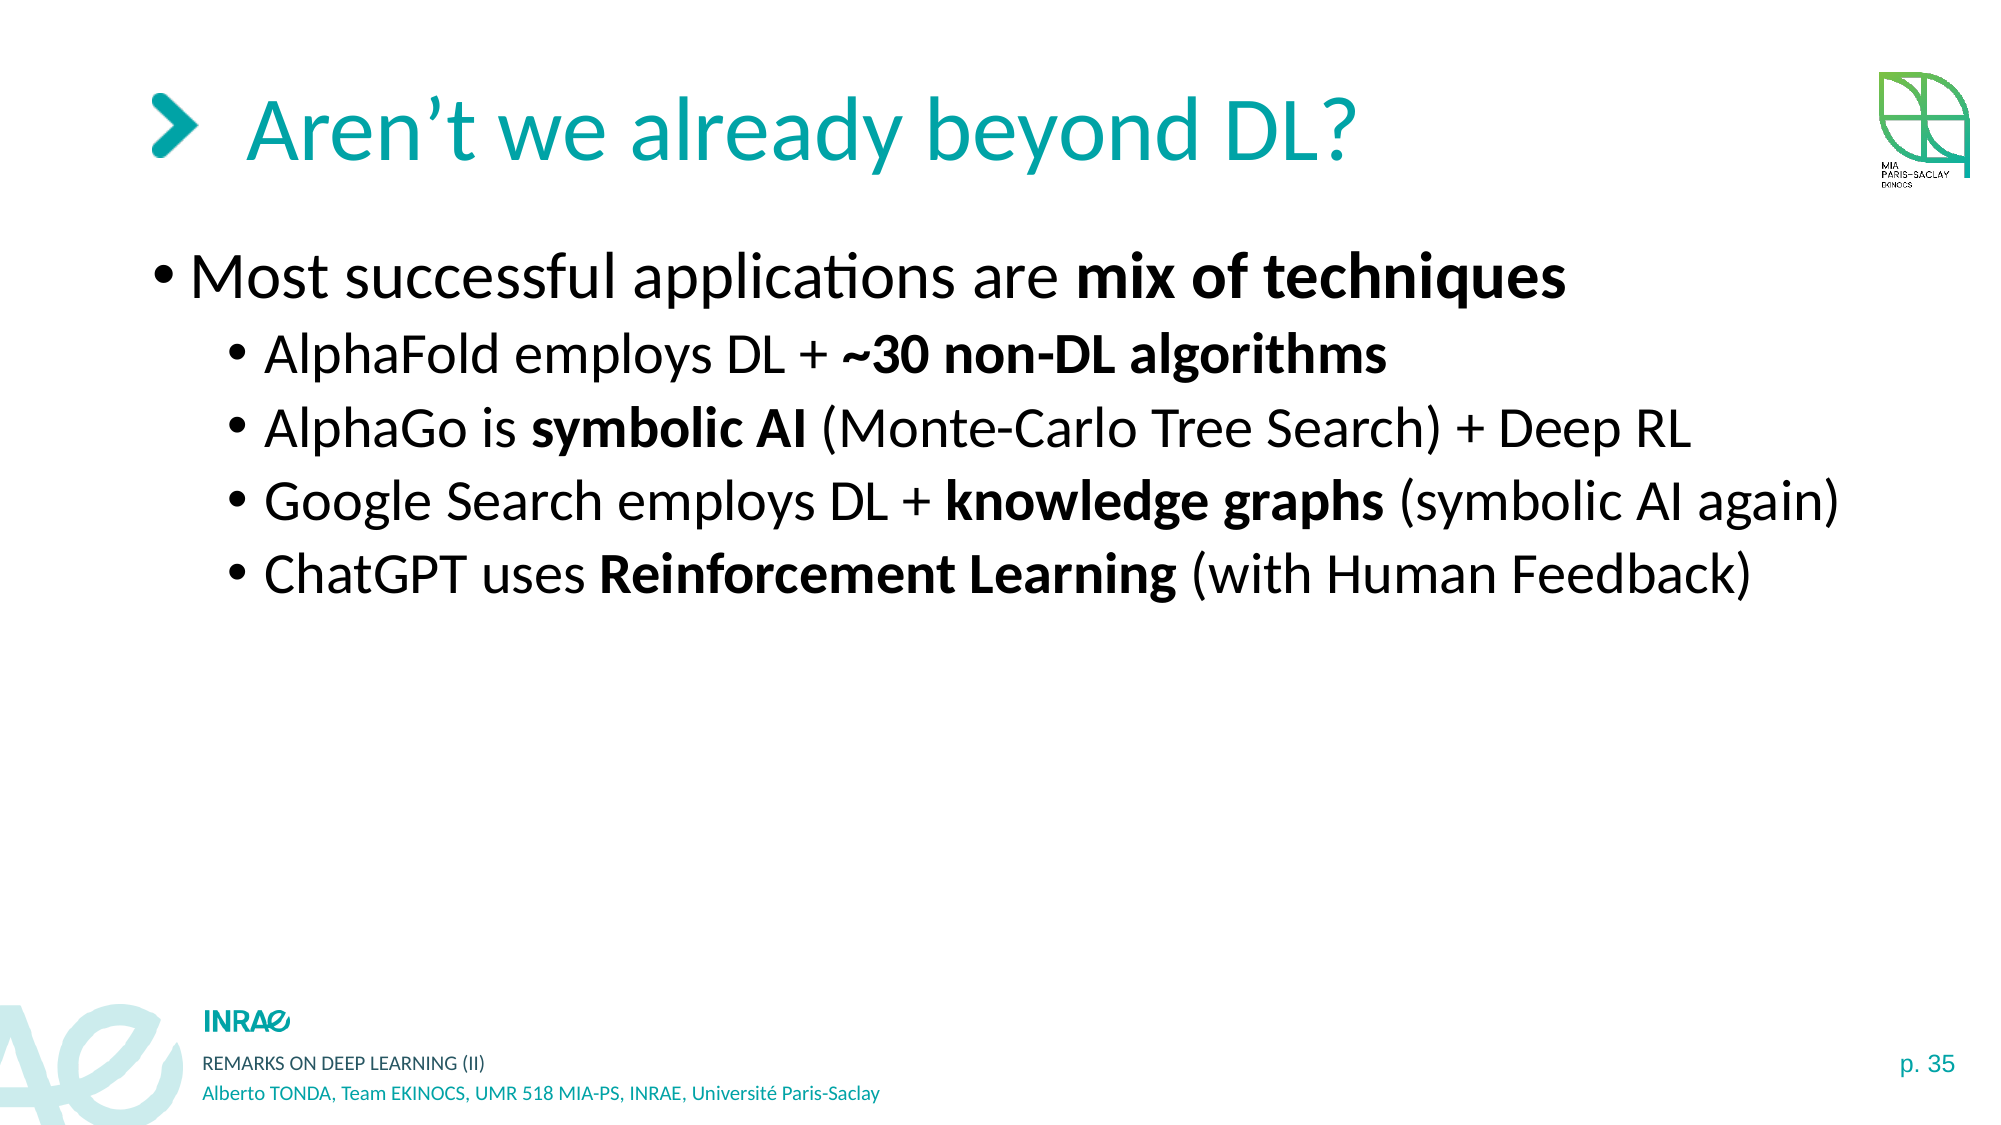

# Aren’t we already beyond DL?
Most successful applications are mix of techniques
AlphaFold employs DL + ~30 non-DL algorithms
AlphaGo is symbolic AI (Monte-Carlo Tree Search) + Deep RL
Google Search employs DL + knowledge graphs (symbolic AI again)
ChatGPT uses Reinforcement Learning (with Human Feedback)